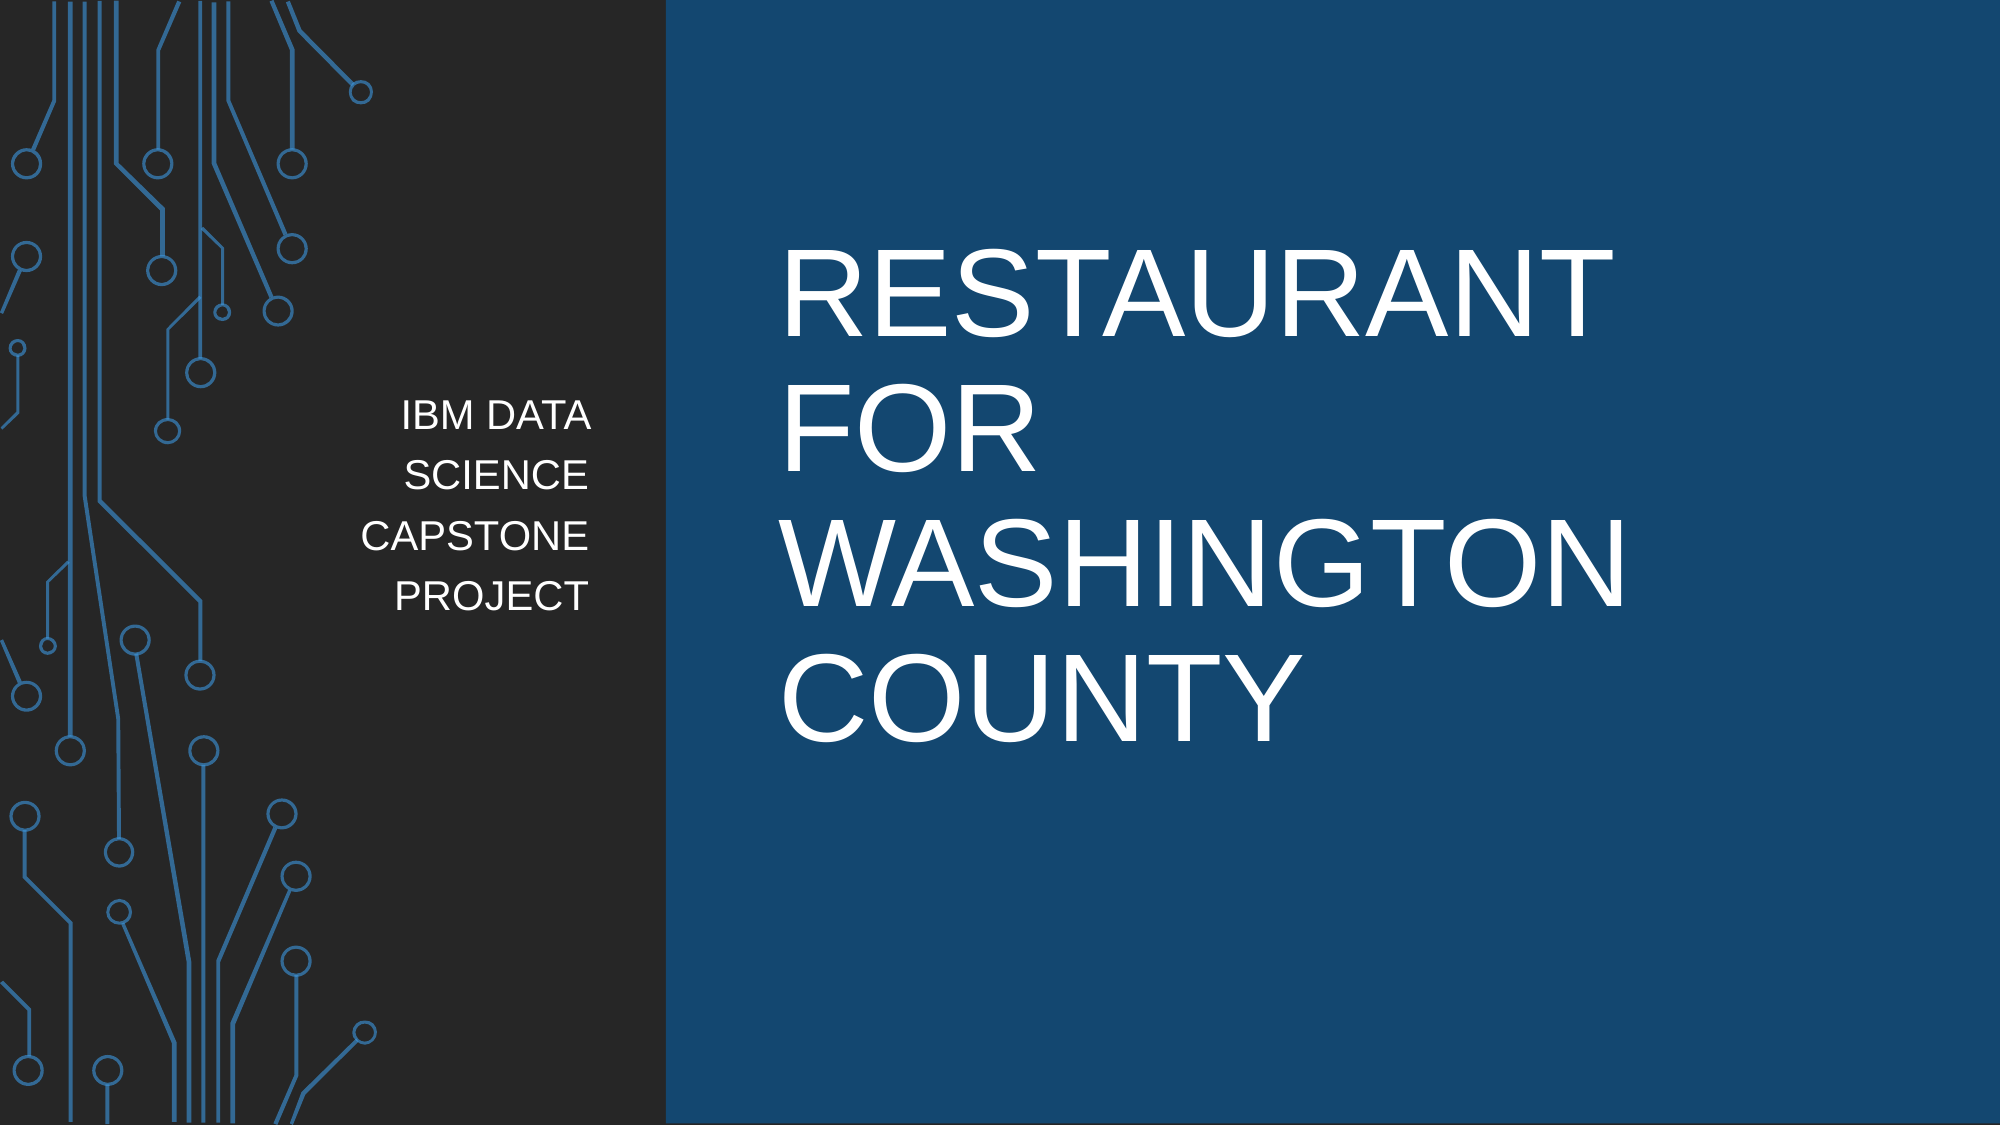

Ibm data science capstone project
# Restaurant for Washington county